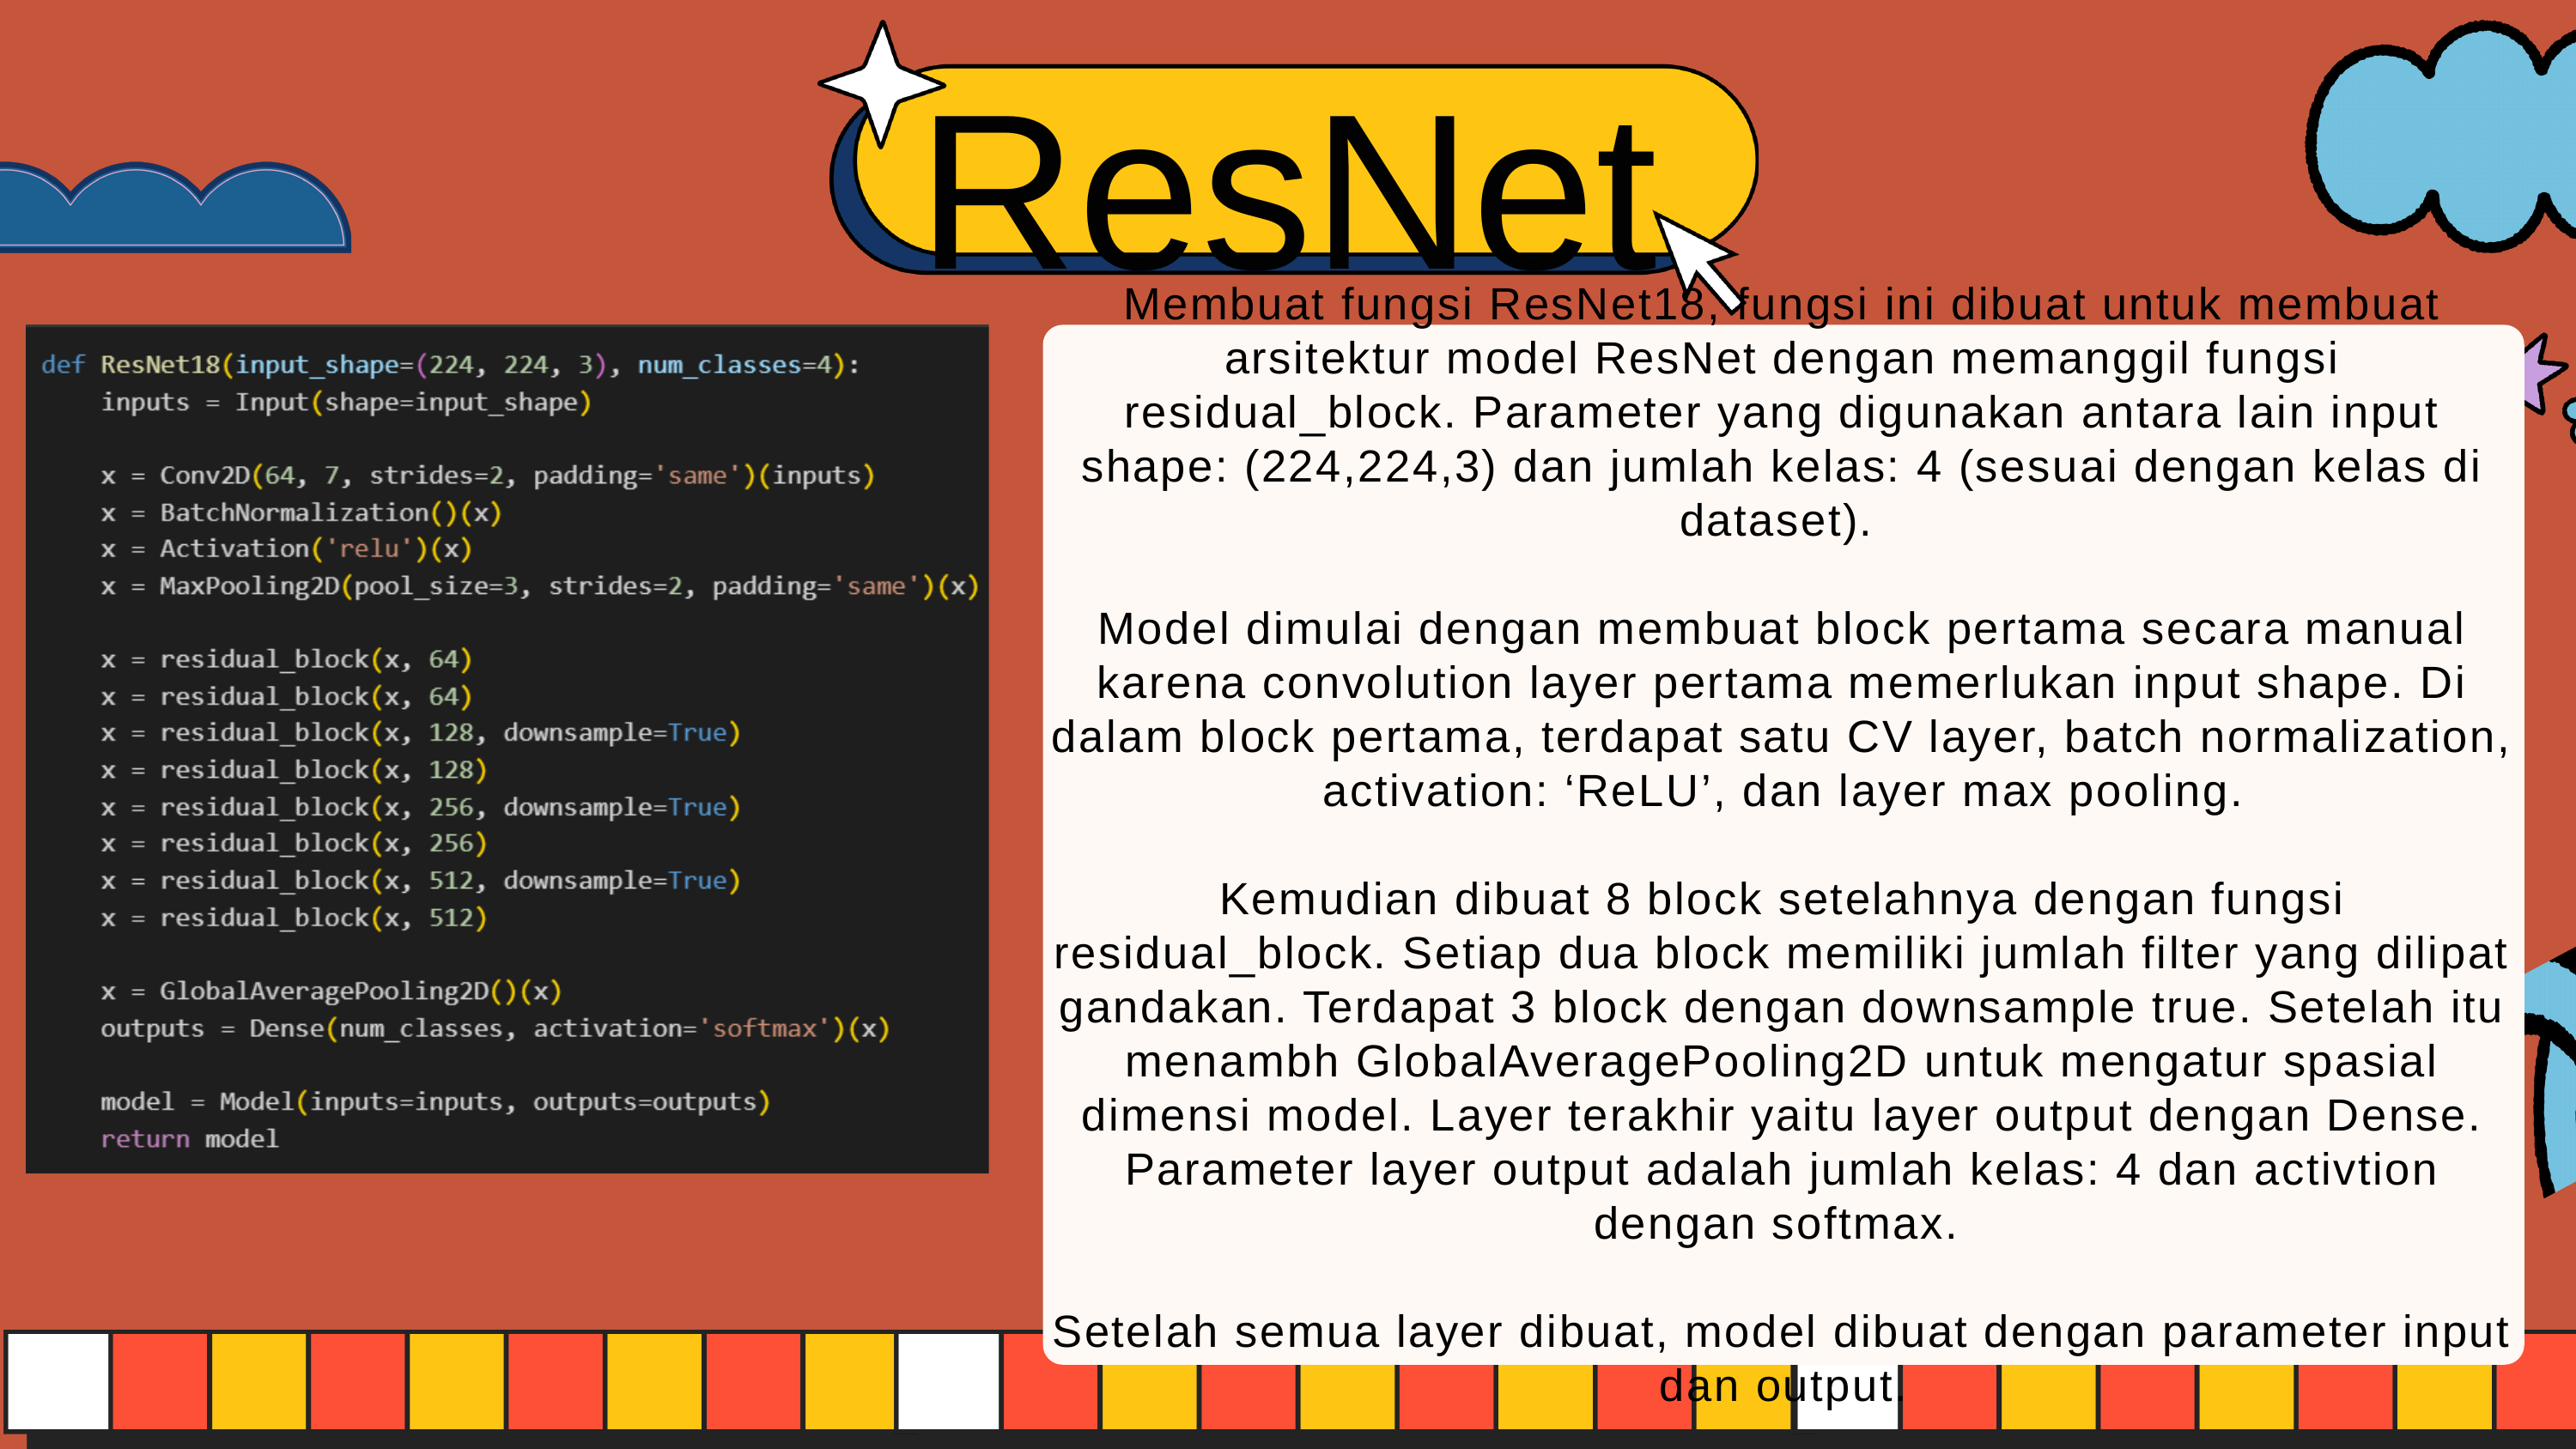

ResNet

Membuat fungsi ResNet18, fungsi ini dibuat untuk membuat arsitektur model ResNet dengan memanggil fungsi residual_block. Parameter yang digunakan antara lain input shape: (224,224,3) dan jumlah kelas: 4 (sesuai dengan kelas di dataset).

Model dimulai dengan membuat block pertama secara manual karena convolution layer pertama memerlukan input shape. Di dalam block pertama, terdapat satu CV layer, batch normalization, activation: ‘ReLU’, dan layer max pooling.

Kemudian dibuat 8 block setelahnya dengan fungsi residual_block. Setiap dua block memiliki jumlah filter yang dilipat gandakan. Terdapat 3 block dengan downsample true. Setelah itu menambh GlobalAveragePooling2D untuk mengatur spasial dimensi model. Layer terakhir yaitu layer output dengan Dense. Parameter layer output adalah jumlah kelas: 4 dan activtion dengan softmax.

Setelah semua layer dibuat, model dibuat dengan parameter input dan output.